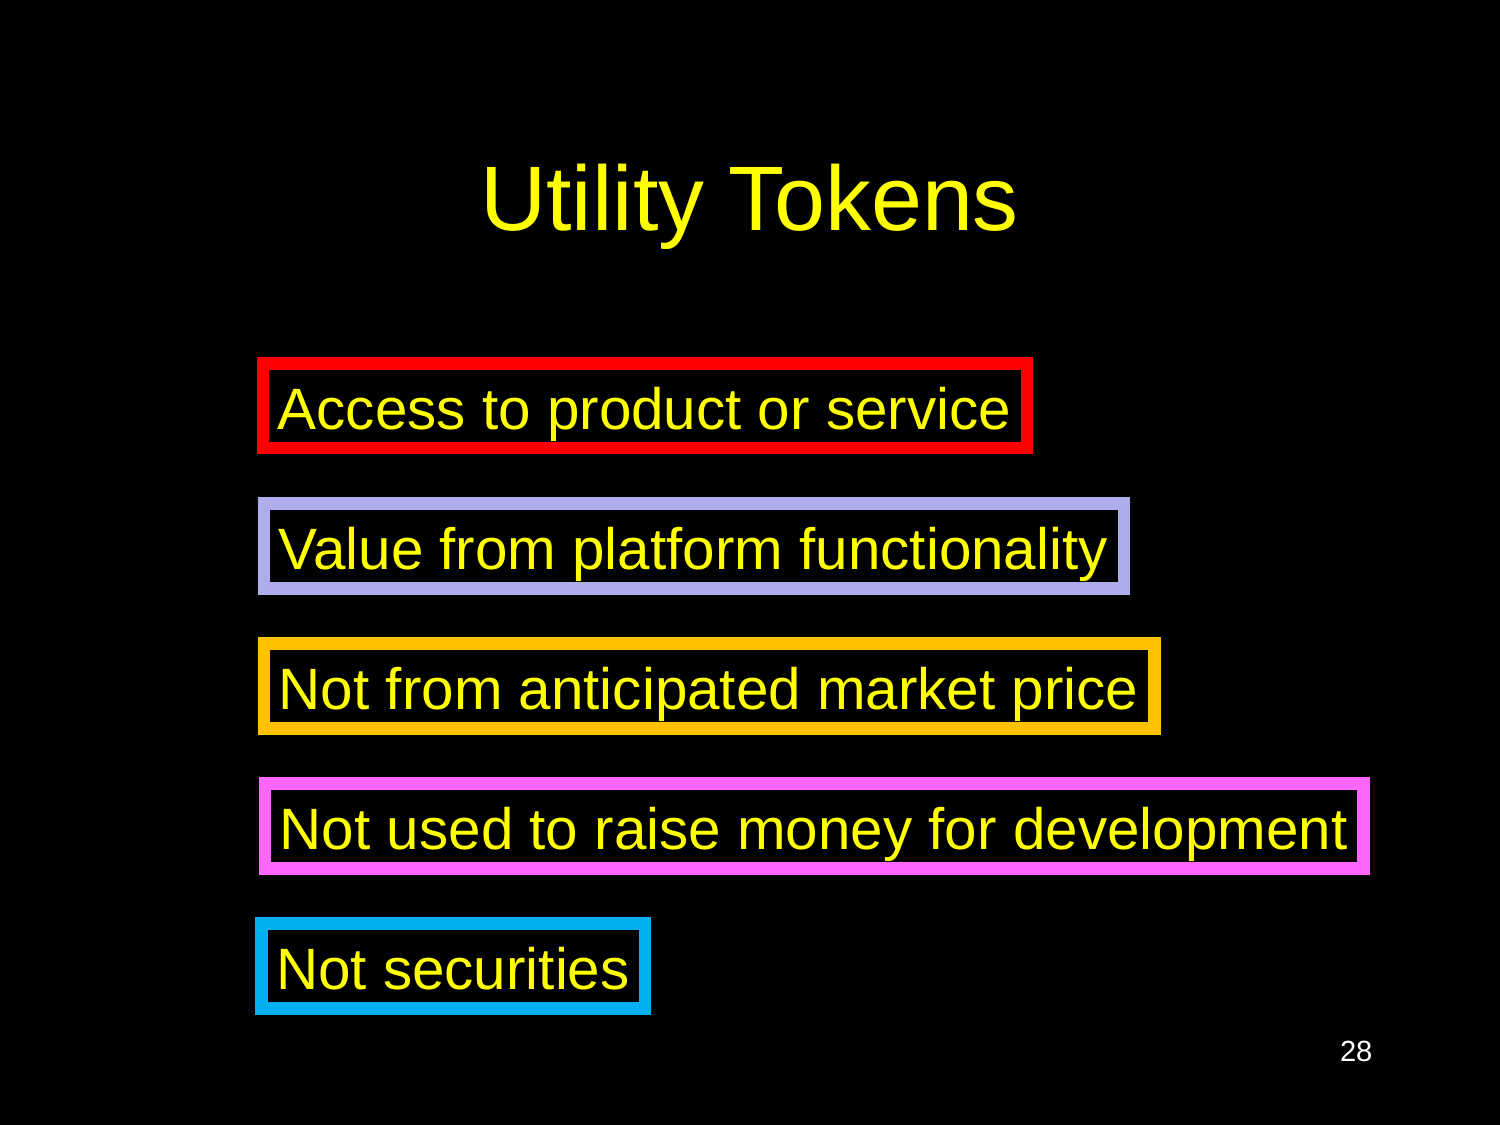

# Utility Tokens
Access to product or service
Value from platform functionality
Not from anticipated market price
Not used to raise money for development
Not securities
28